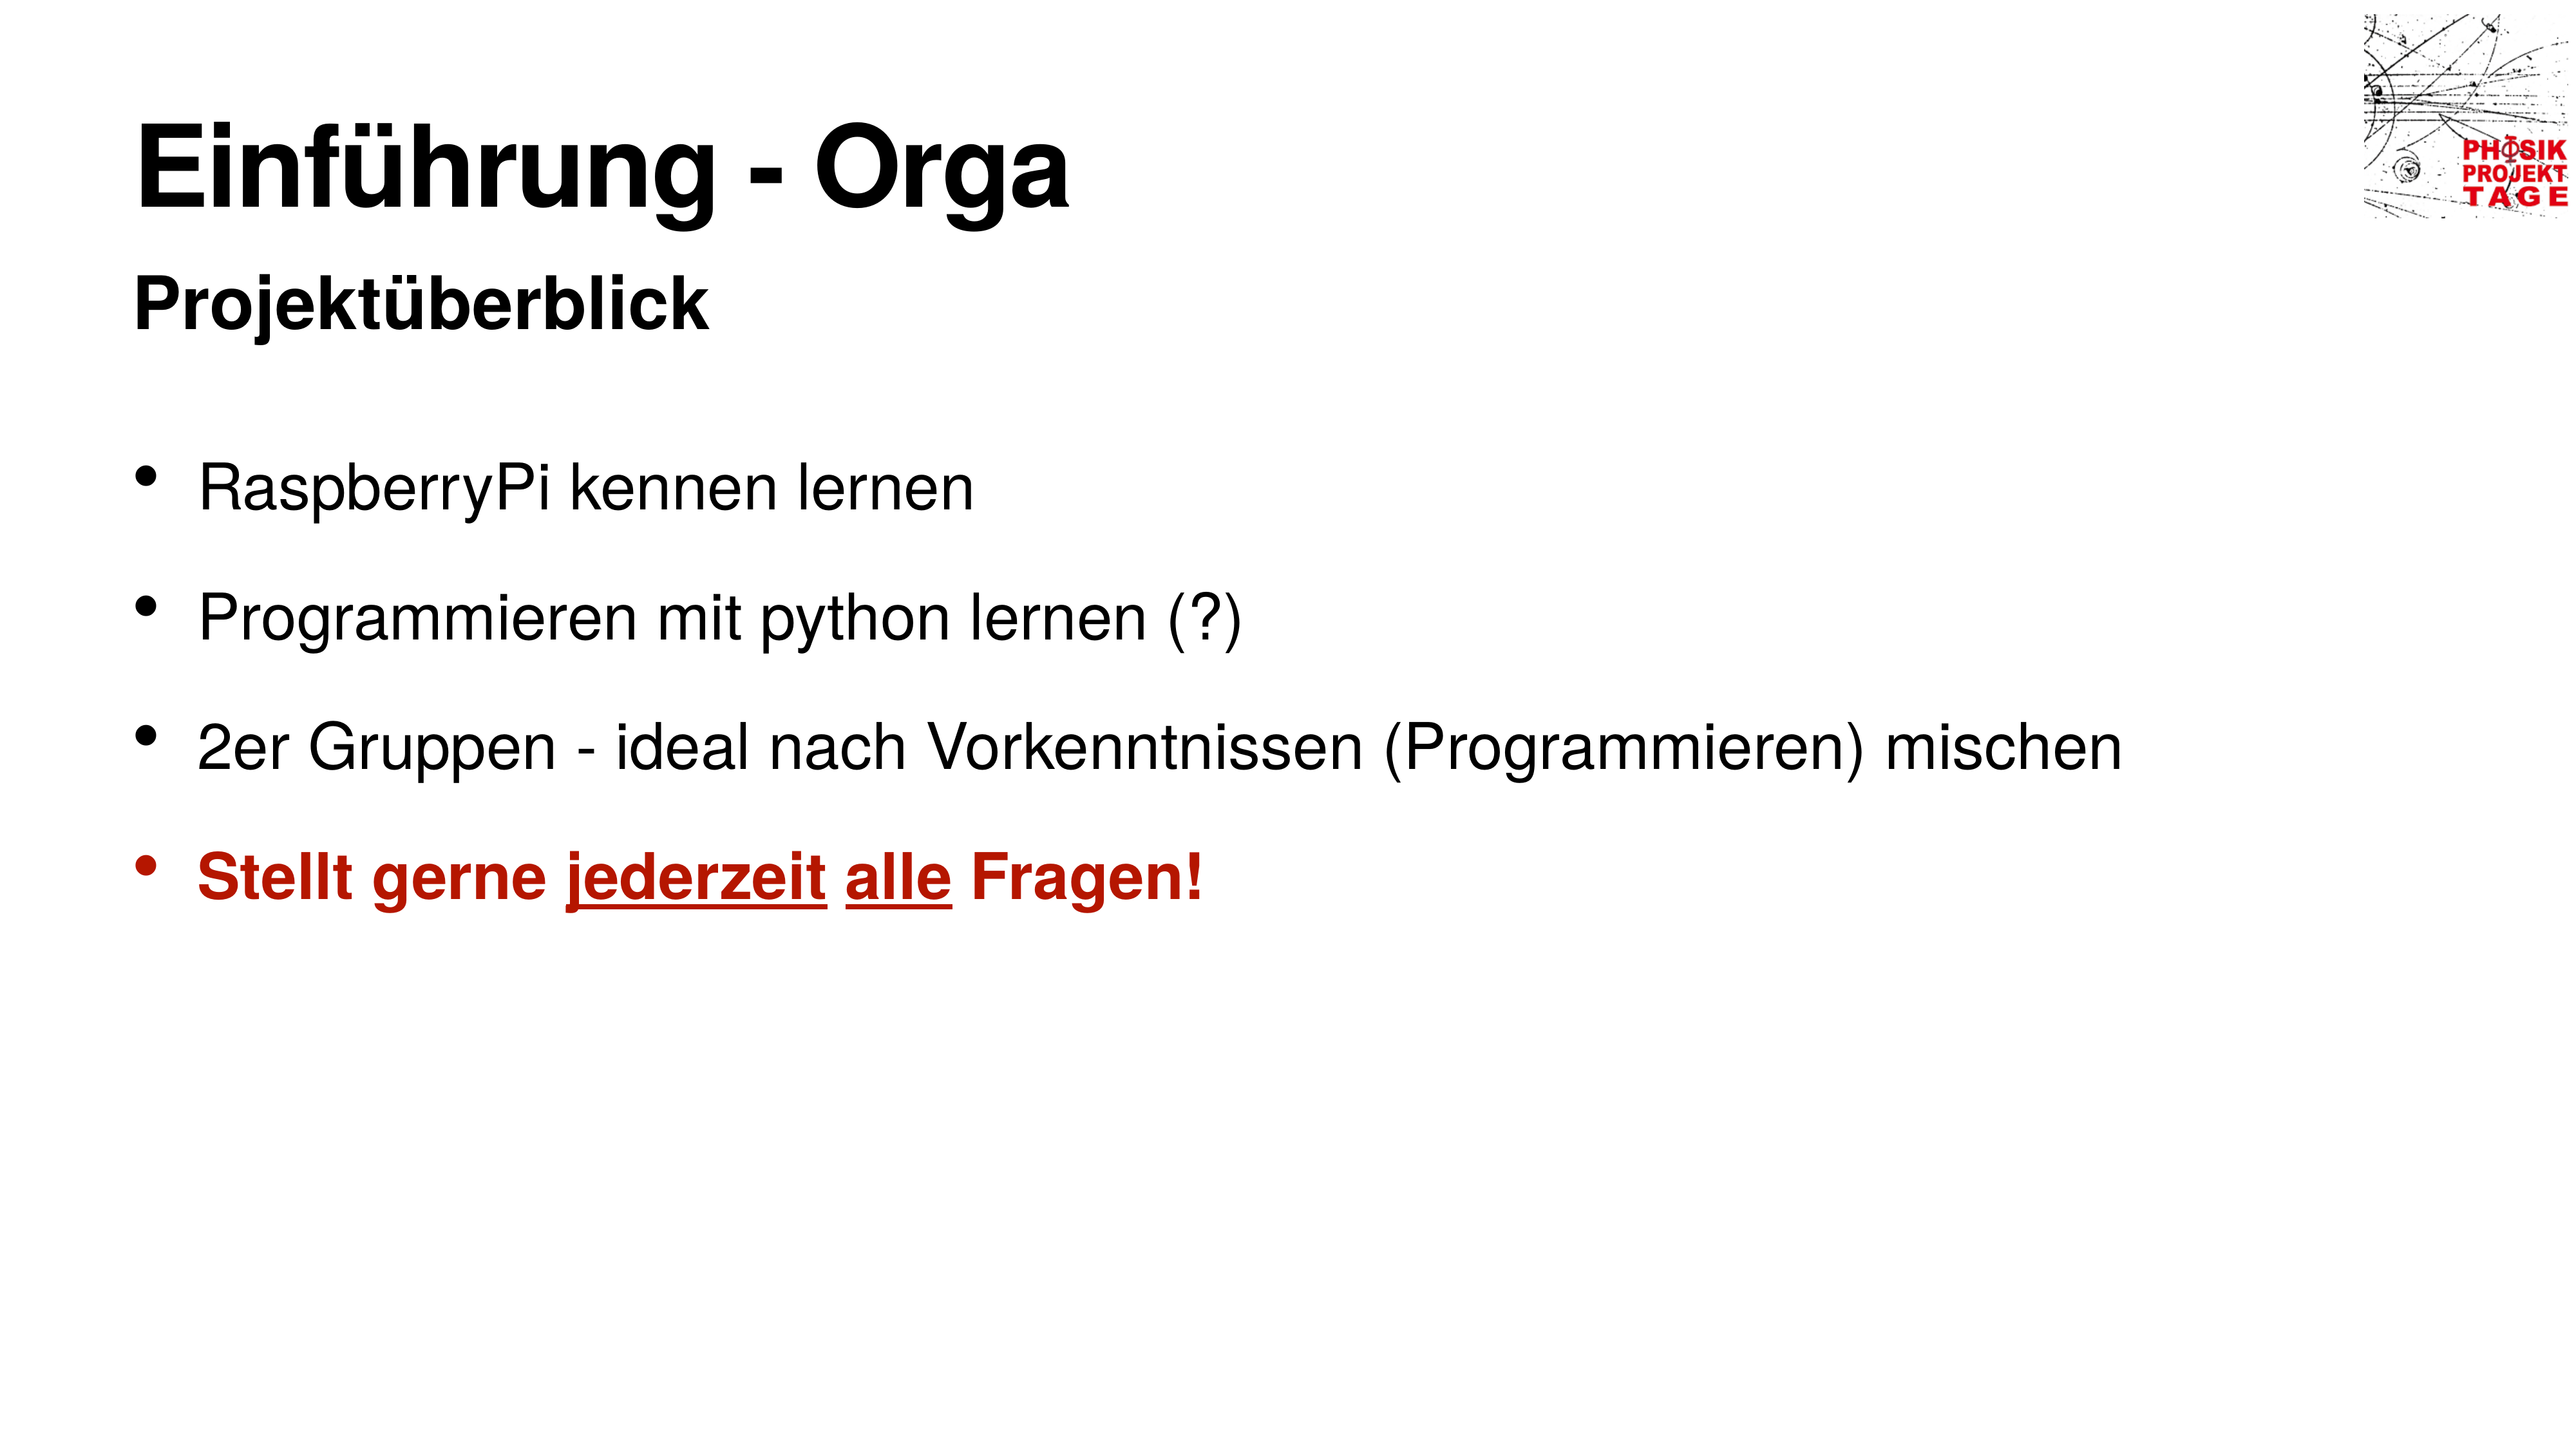

# Einführung - Orga
Projektüberblick
RaspberryPi kennen lernen
Programmieren mit python lernen (?)
2er Gruppen - ideal nach Vorkenntnissen (Programmieren) mischen
Stellt gerne jederzeit alle Fragen!